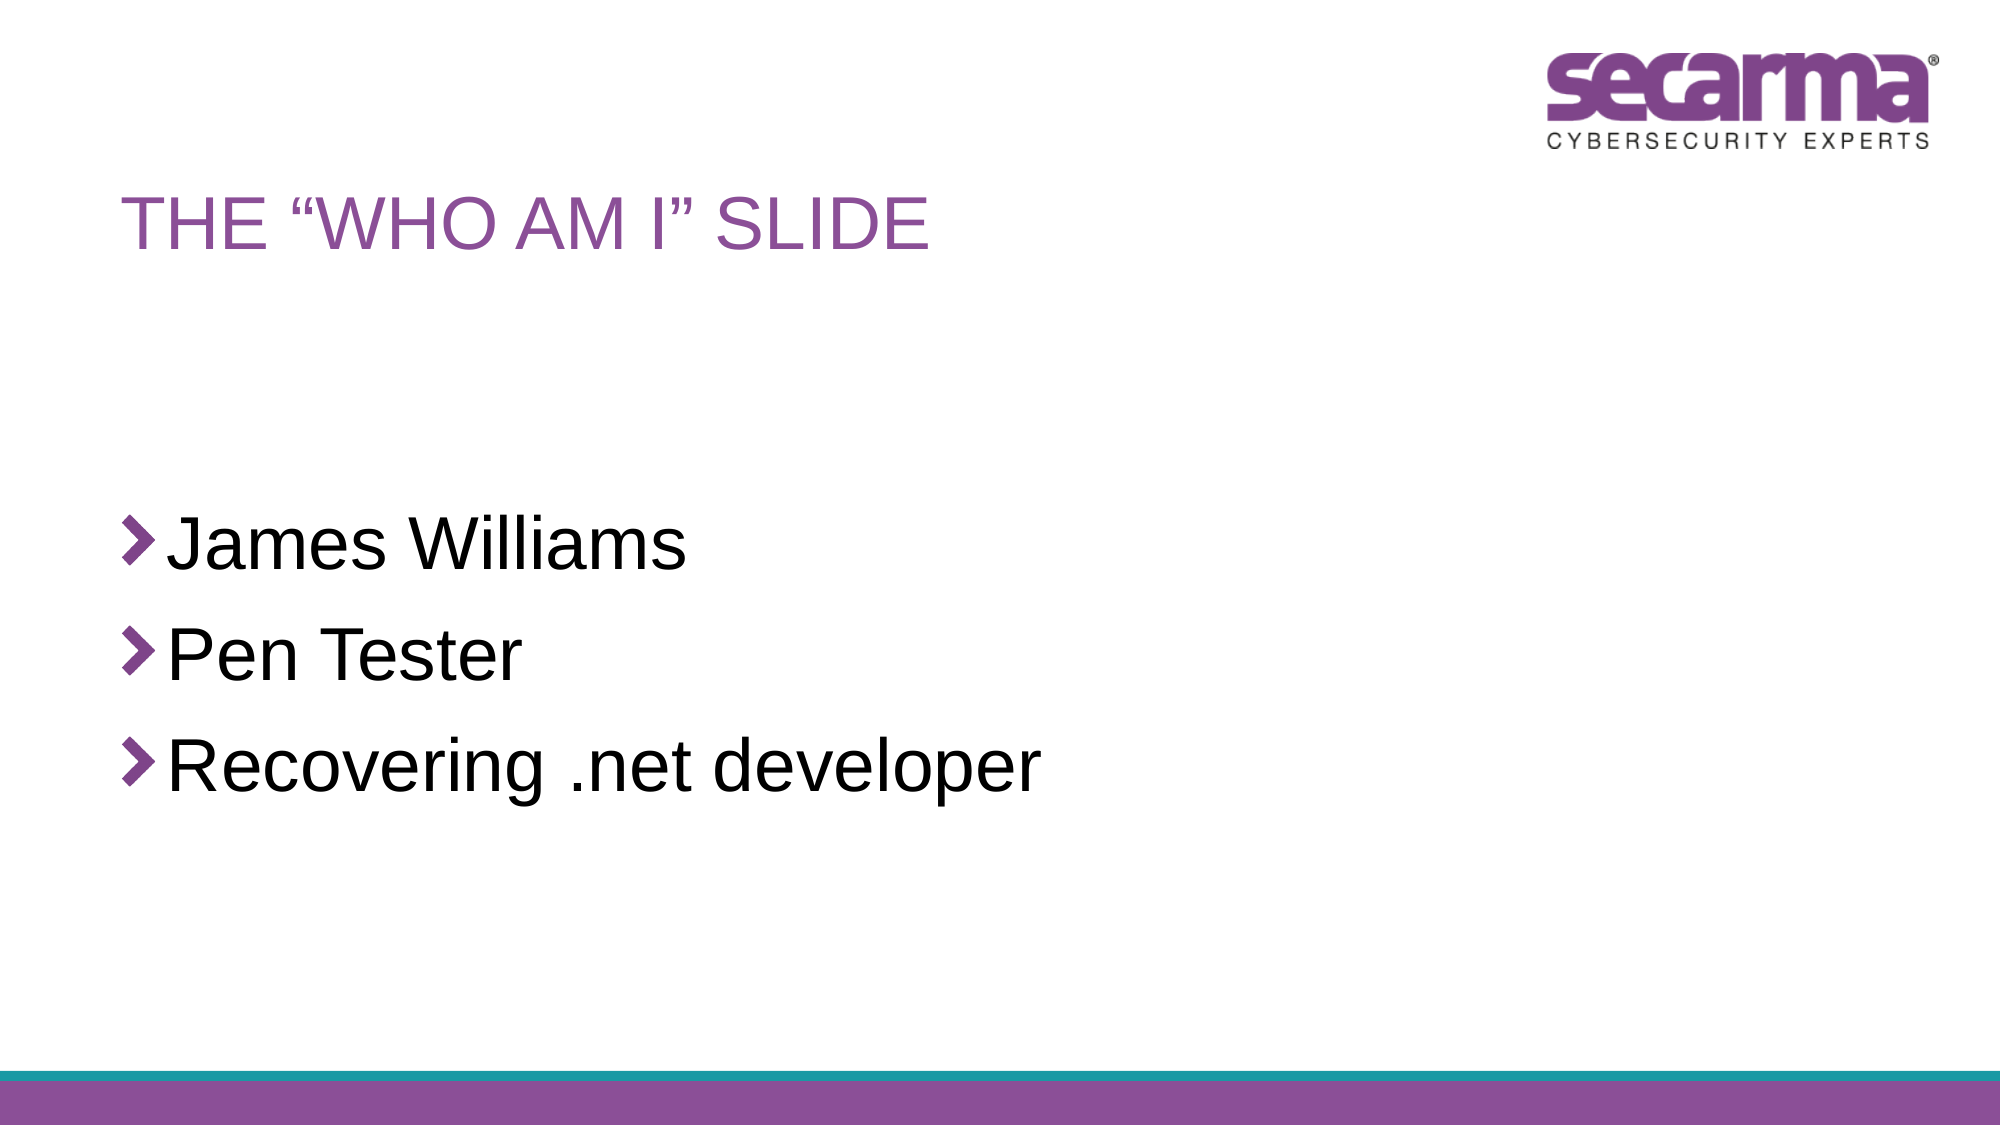

# The “who am I” slide
James Williams
Pen Tester
Recovering .net developer